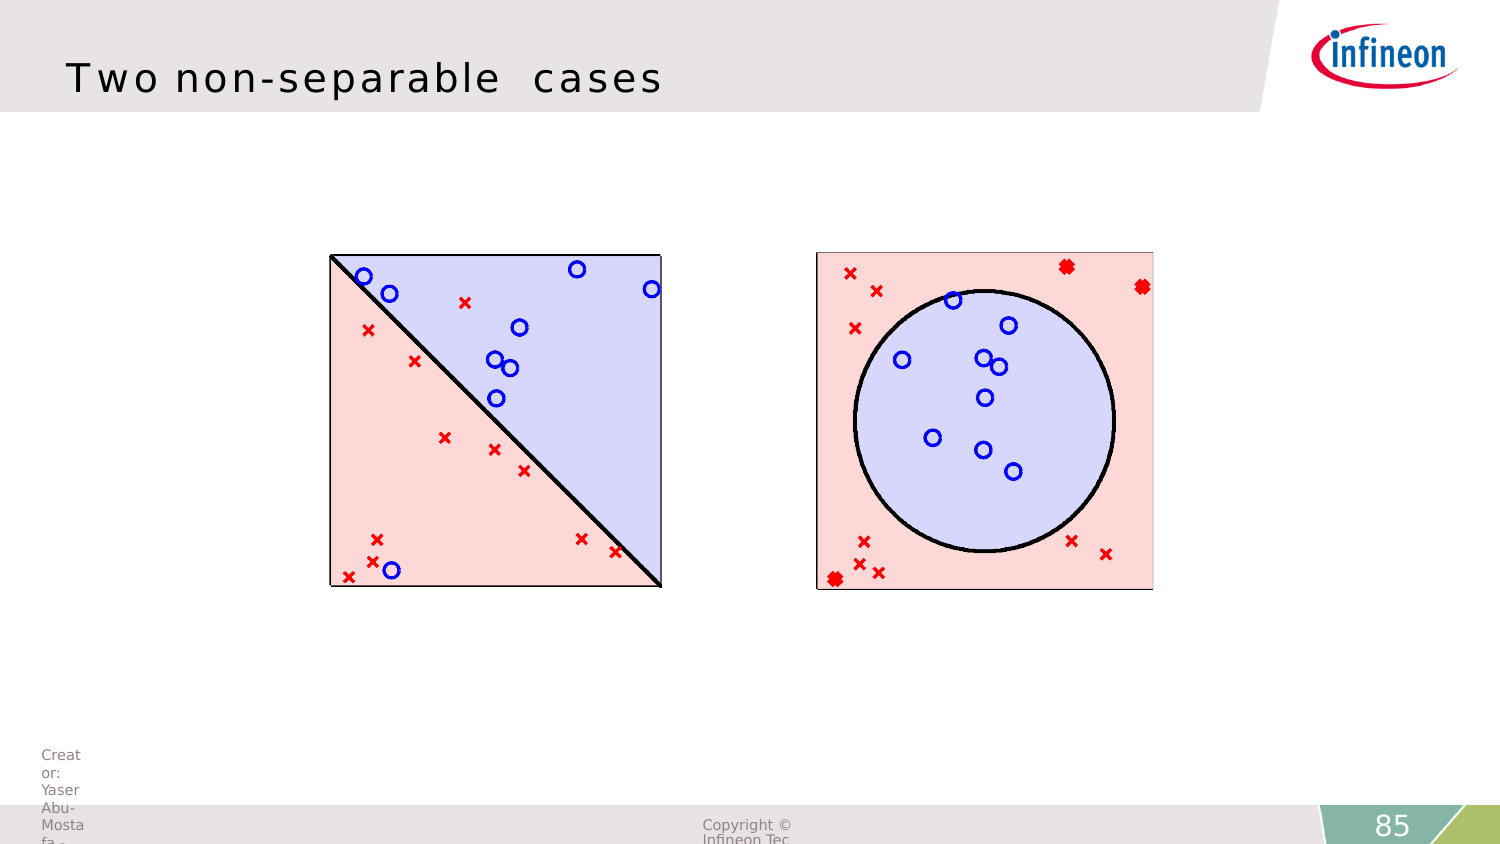

Two non-separable	 cases

Creator: Yaser Abu-Mostafa - LFD Le ture 9
Copyright © Infineon Technologies AG 2018. All rights reserved.
85